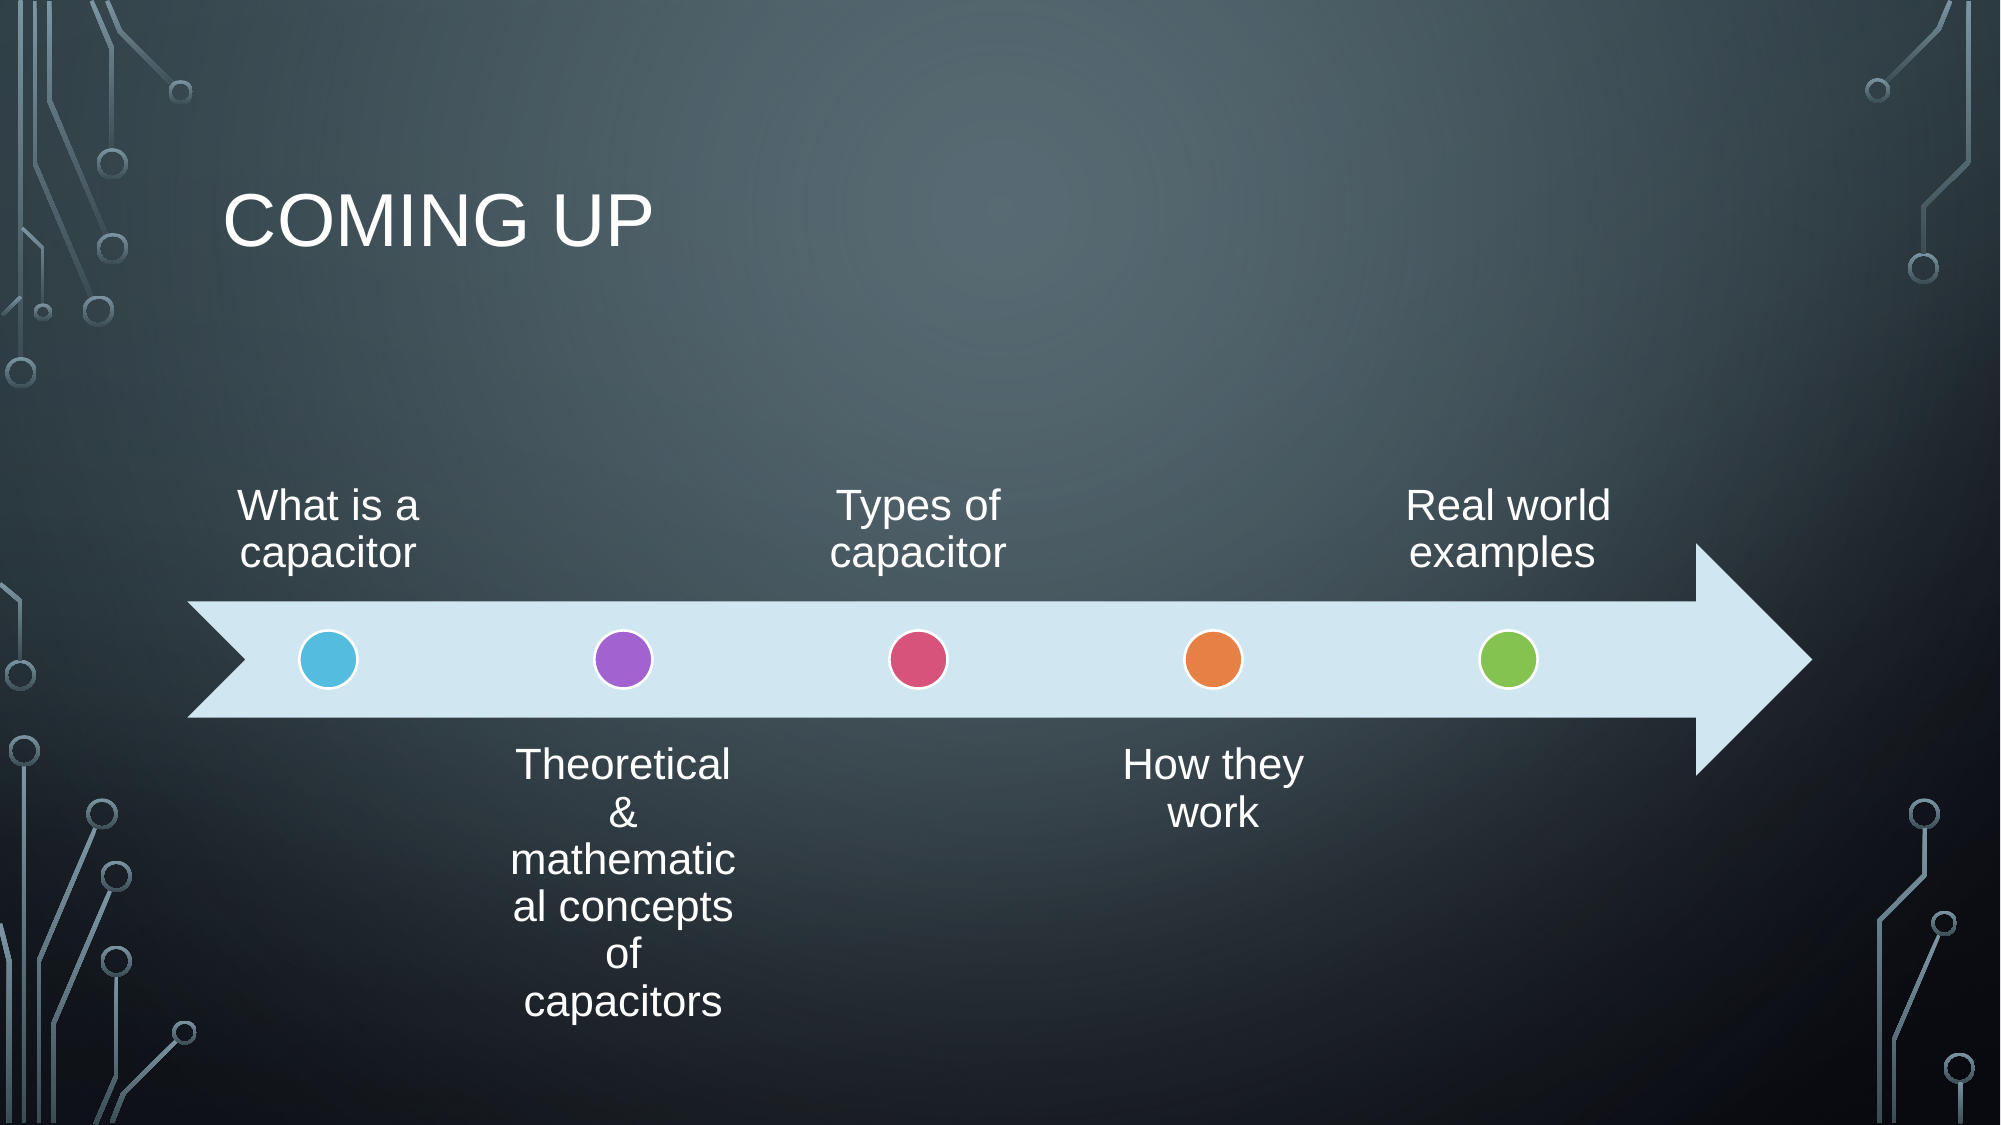

# coming up
What is a capacitor
Theoretical & mathematical concepts of capacitors
Types of capacitor
How they work
Real world examples